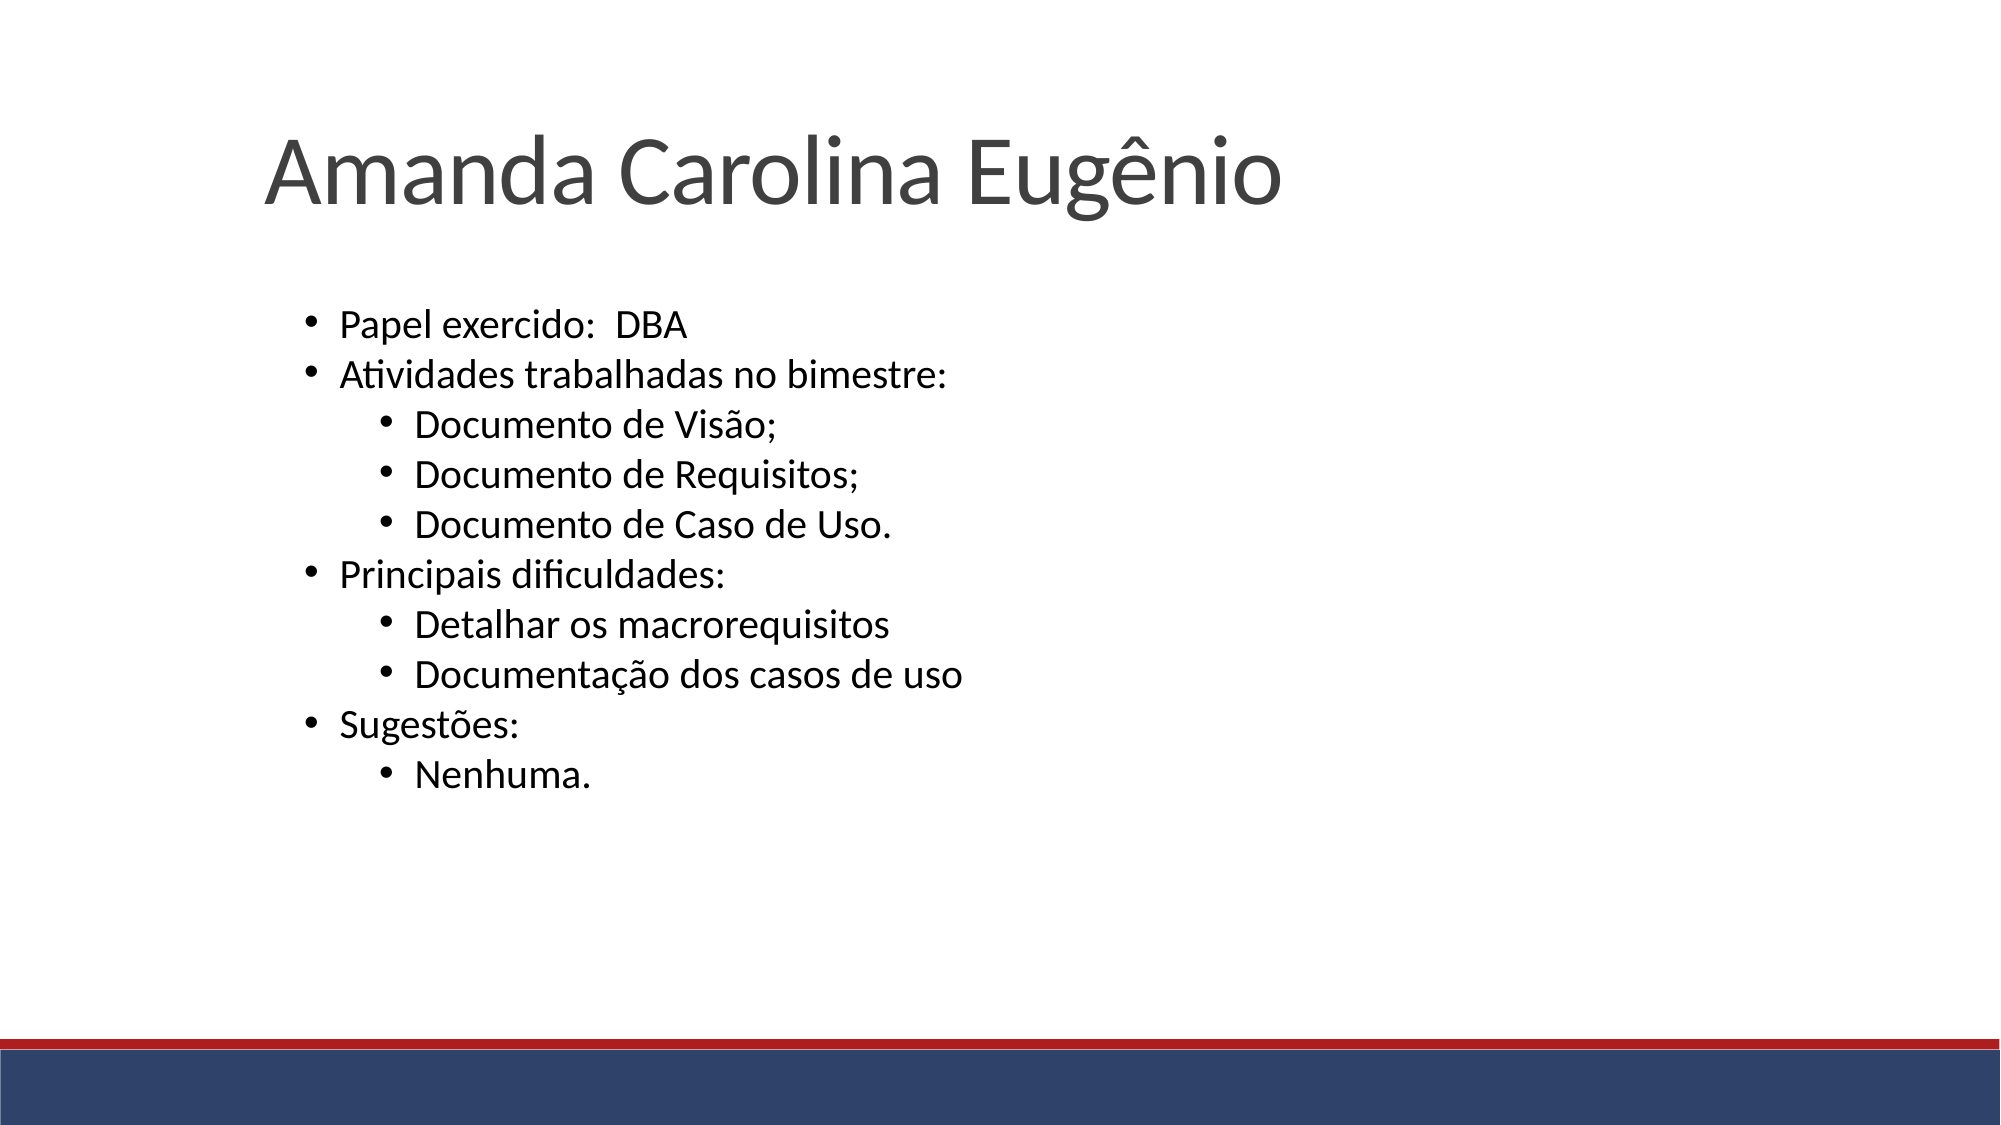

Amanda Carolina Eugênio
Papel exercido:  DBA
Atividades trabalhadas no bimestre:
Documento de Visão;
Documento de Requisitos;
Documento de Caso de Uso.
Principais dificuldades:
Detalhar os macrorequisitos
Documentação dos casos de uso
Sugestões:
Nenhuma.